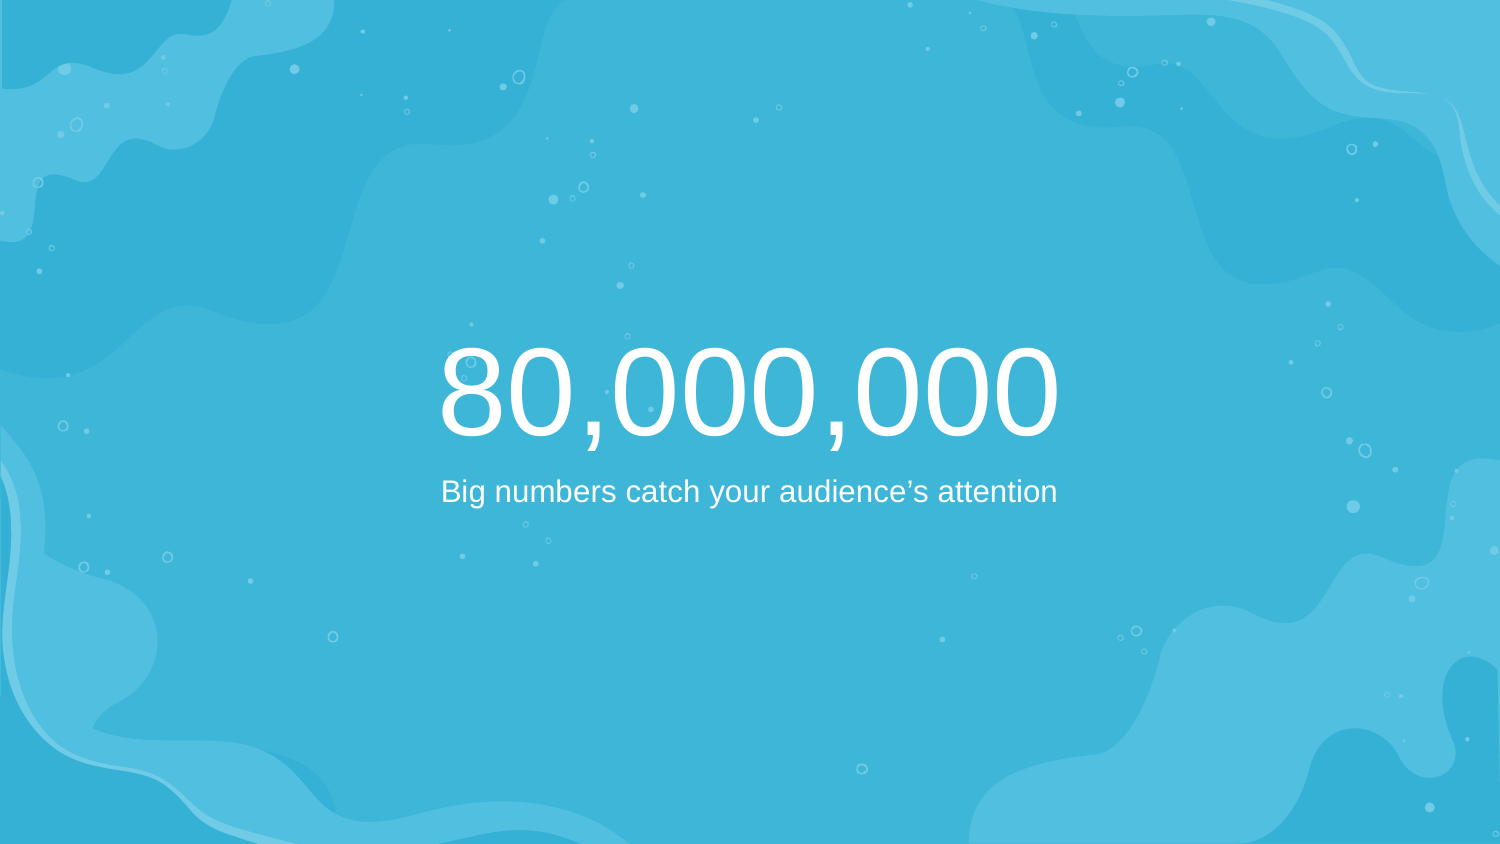

# 80,000,000
Big numbers catch your audience’s attention